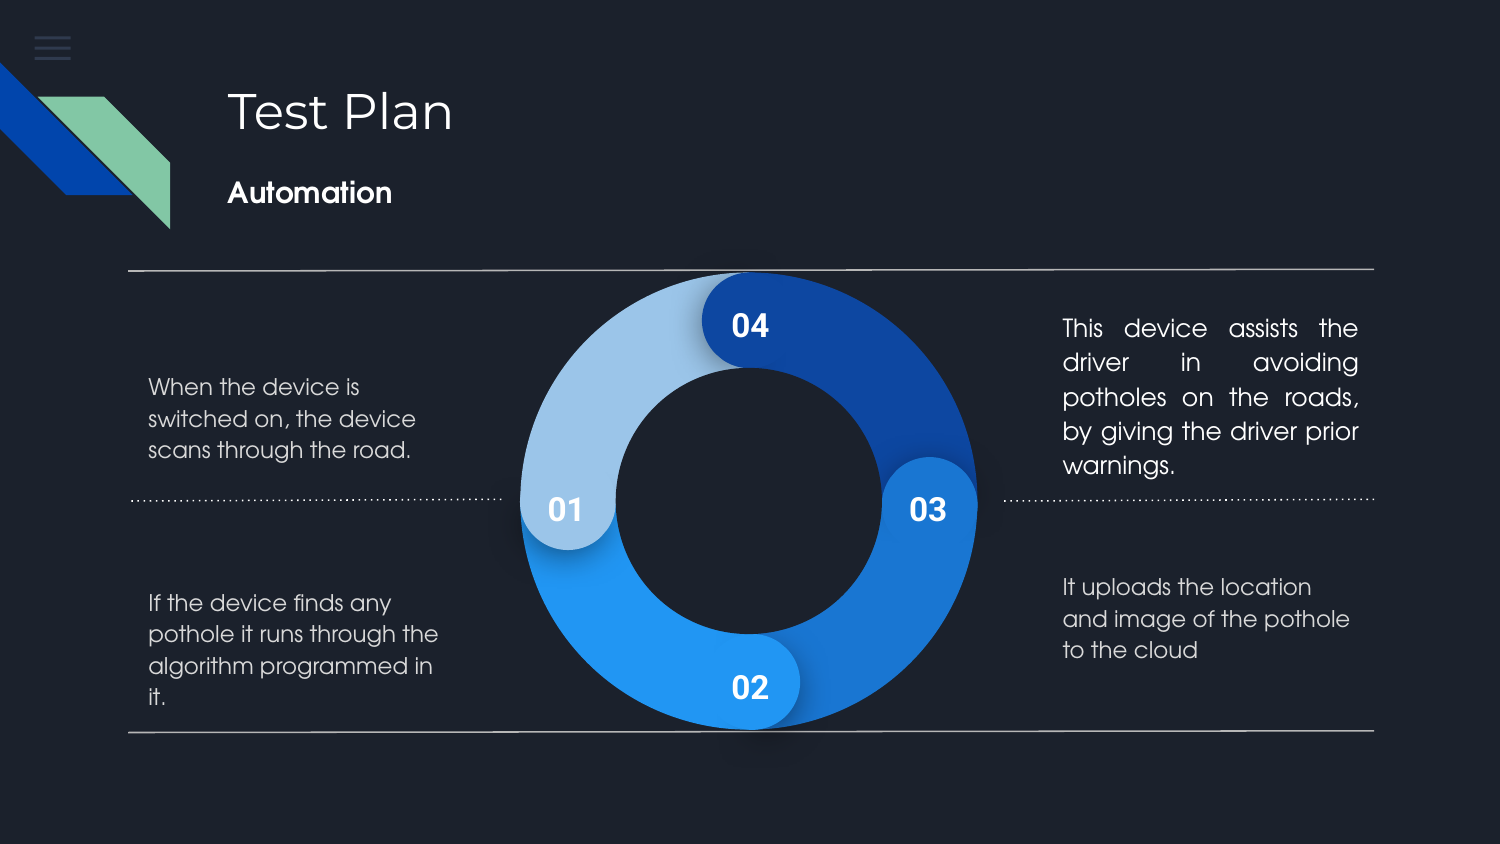

# Test Plan

Automation

This device assists the driver in avoiding potholes on the roads, by giving the driver prior warnings.
04
When the device is switched on, the device scans through the road.

01
03
It uploads the location and image of the pothole to the cloud
If the device finds any pothole it runs through the algorithm programmed in it.

02